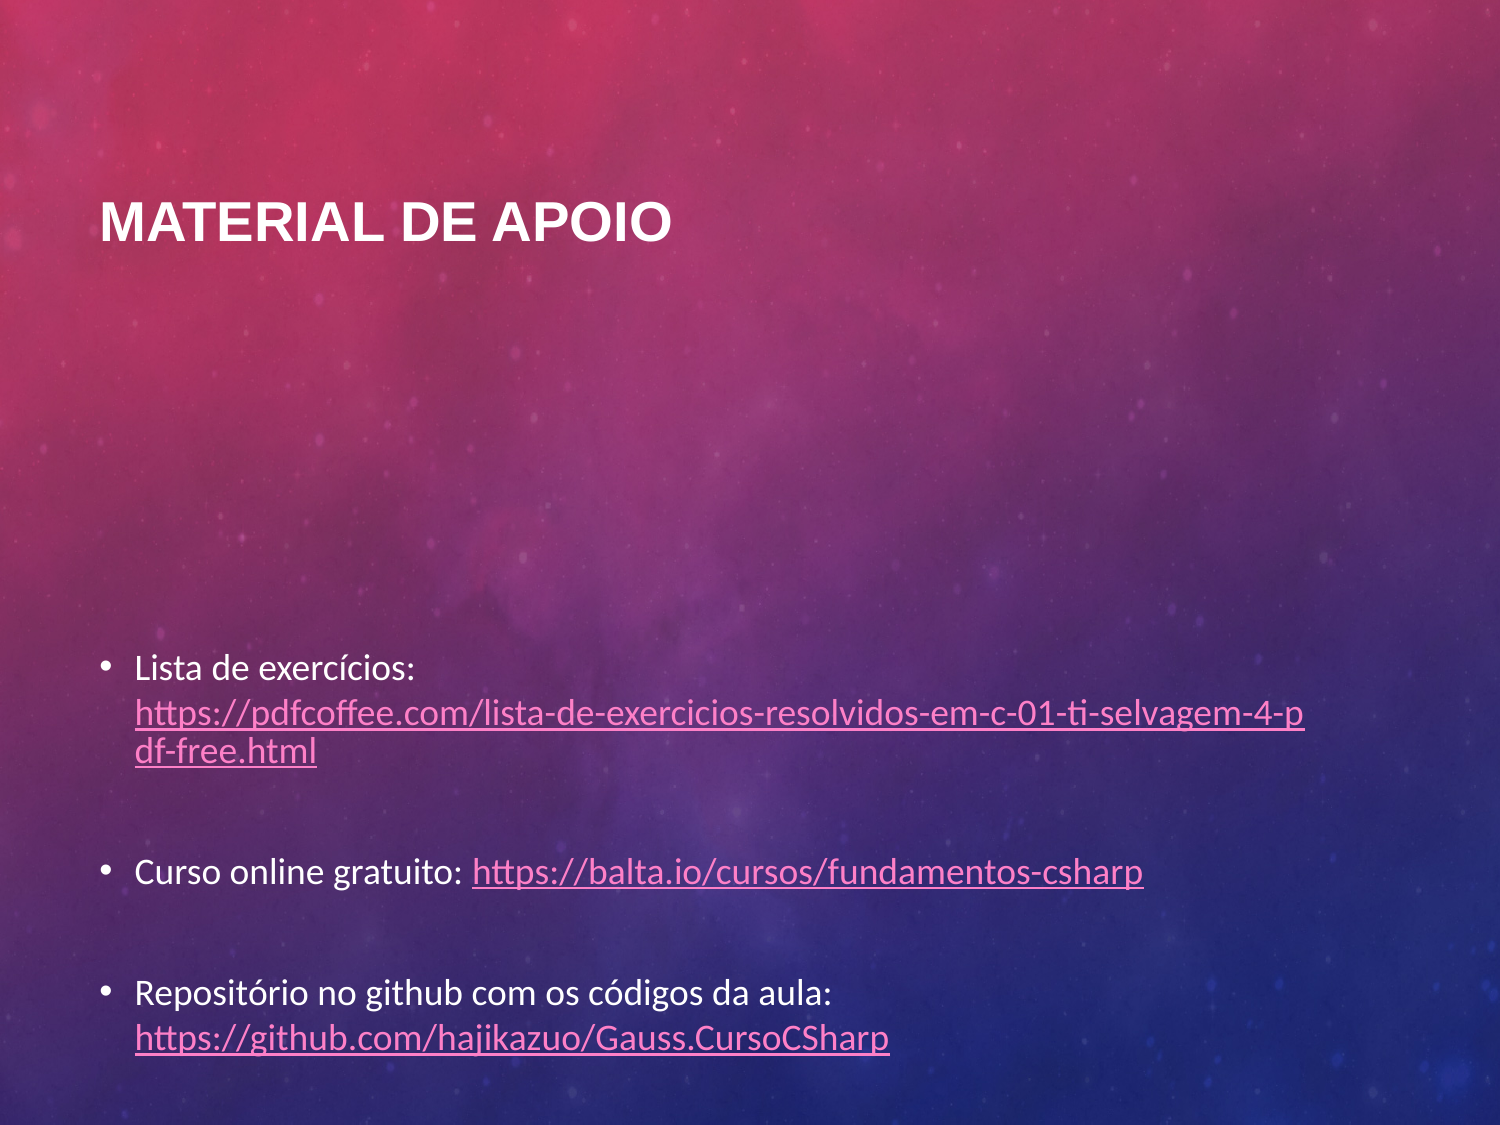

# Material de apoio

Lista de exercícios:   https://pdfcoffee.com/lista-de-exercicios-resolvidos-em-c-01-ti-selvagem-4-pdf-free.html

Curso online gratuito: https://balta.io/cursos/fundamentos-csharp

Repositório no github com os códigos da aula: https://github.com/hajikazuo/Gauss.CursoCSharp